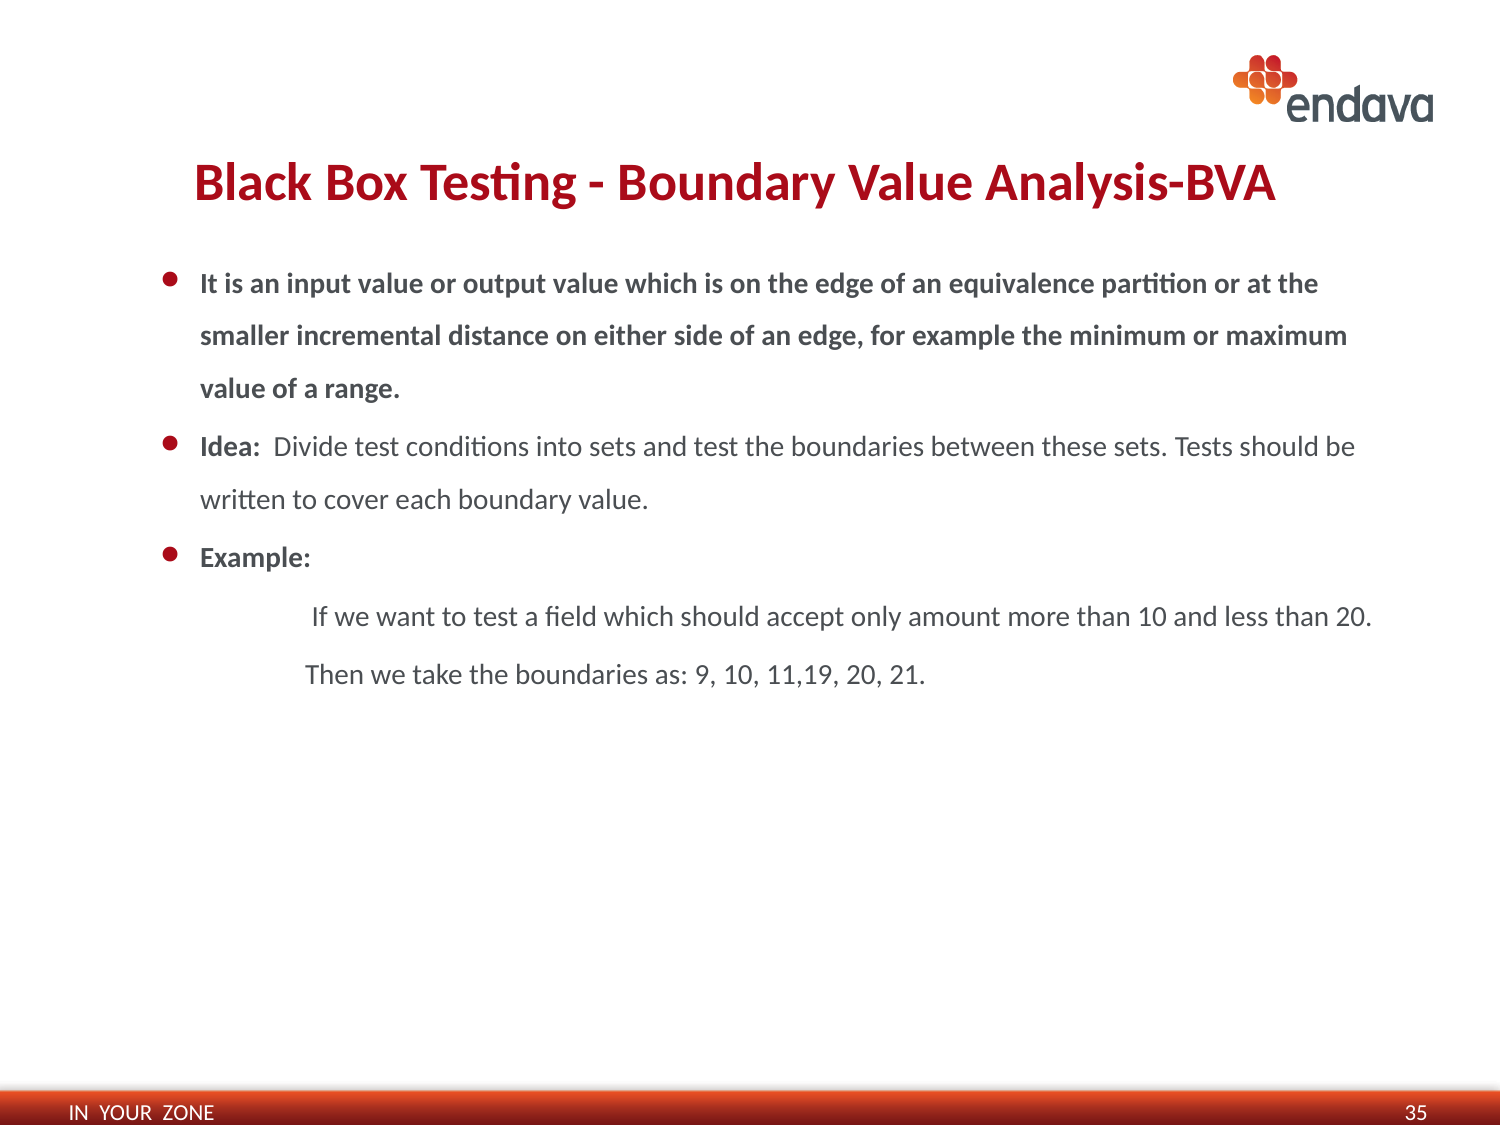

# Black Box Testing - Boundary Value Analysis-BVA
It is an input value or output value which is on the edge of an equivalence partition or at the smaller incremental distance on either side of an edge, for example the minimum or maximum value of a range.
Idea:  Divide test conditions into sets and test the boundaries between these sets. Tests should be written to cover each boundary value.
Example:
	 If we want to test a field which should accept only amount more than 10 and less than 20.
 	Then we take the boundaries as: 9, 10, 11,19, 20, 21.

35